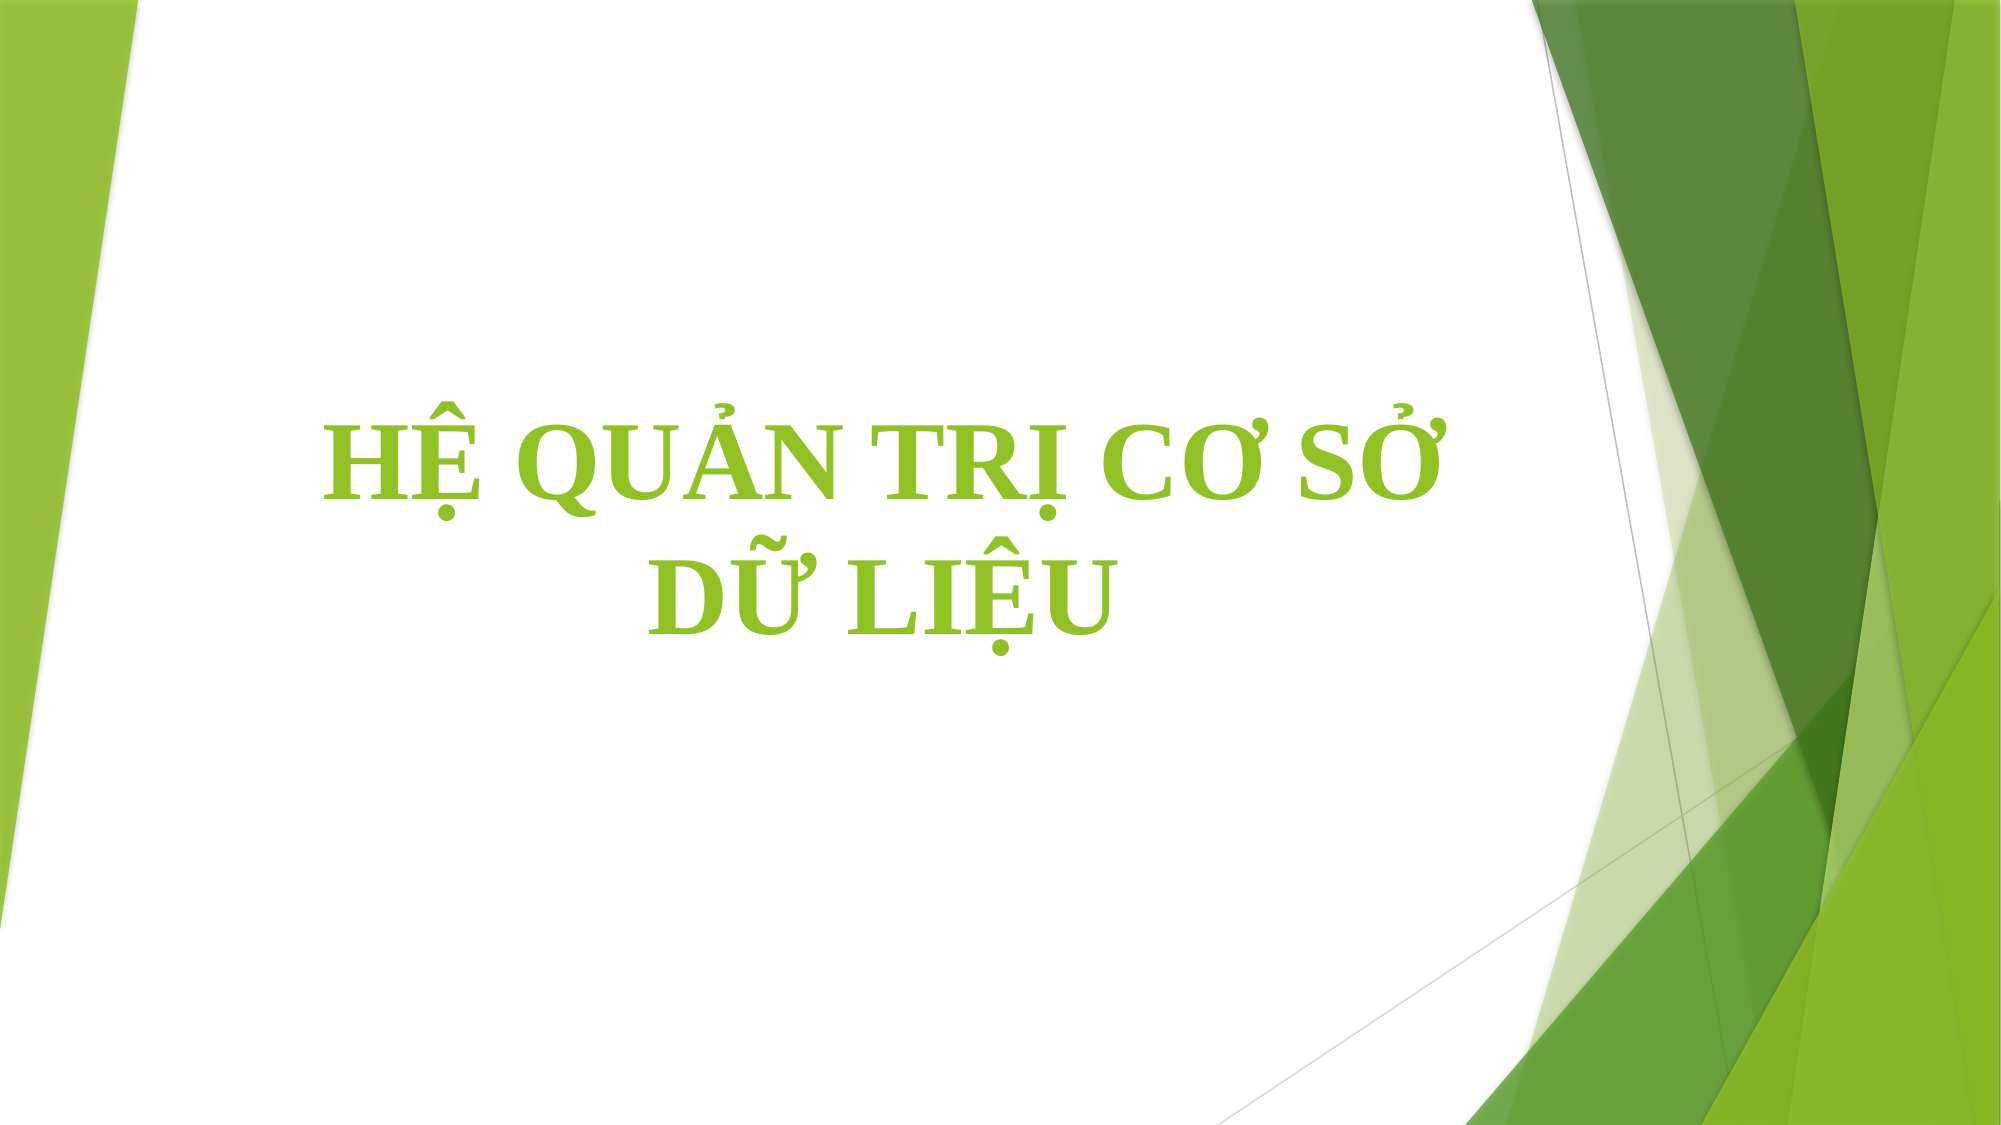

# HỆ QUẢN TRỊ CƠ SỞ DỮ LIỆU